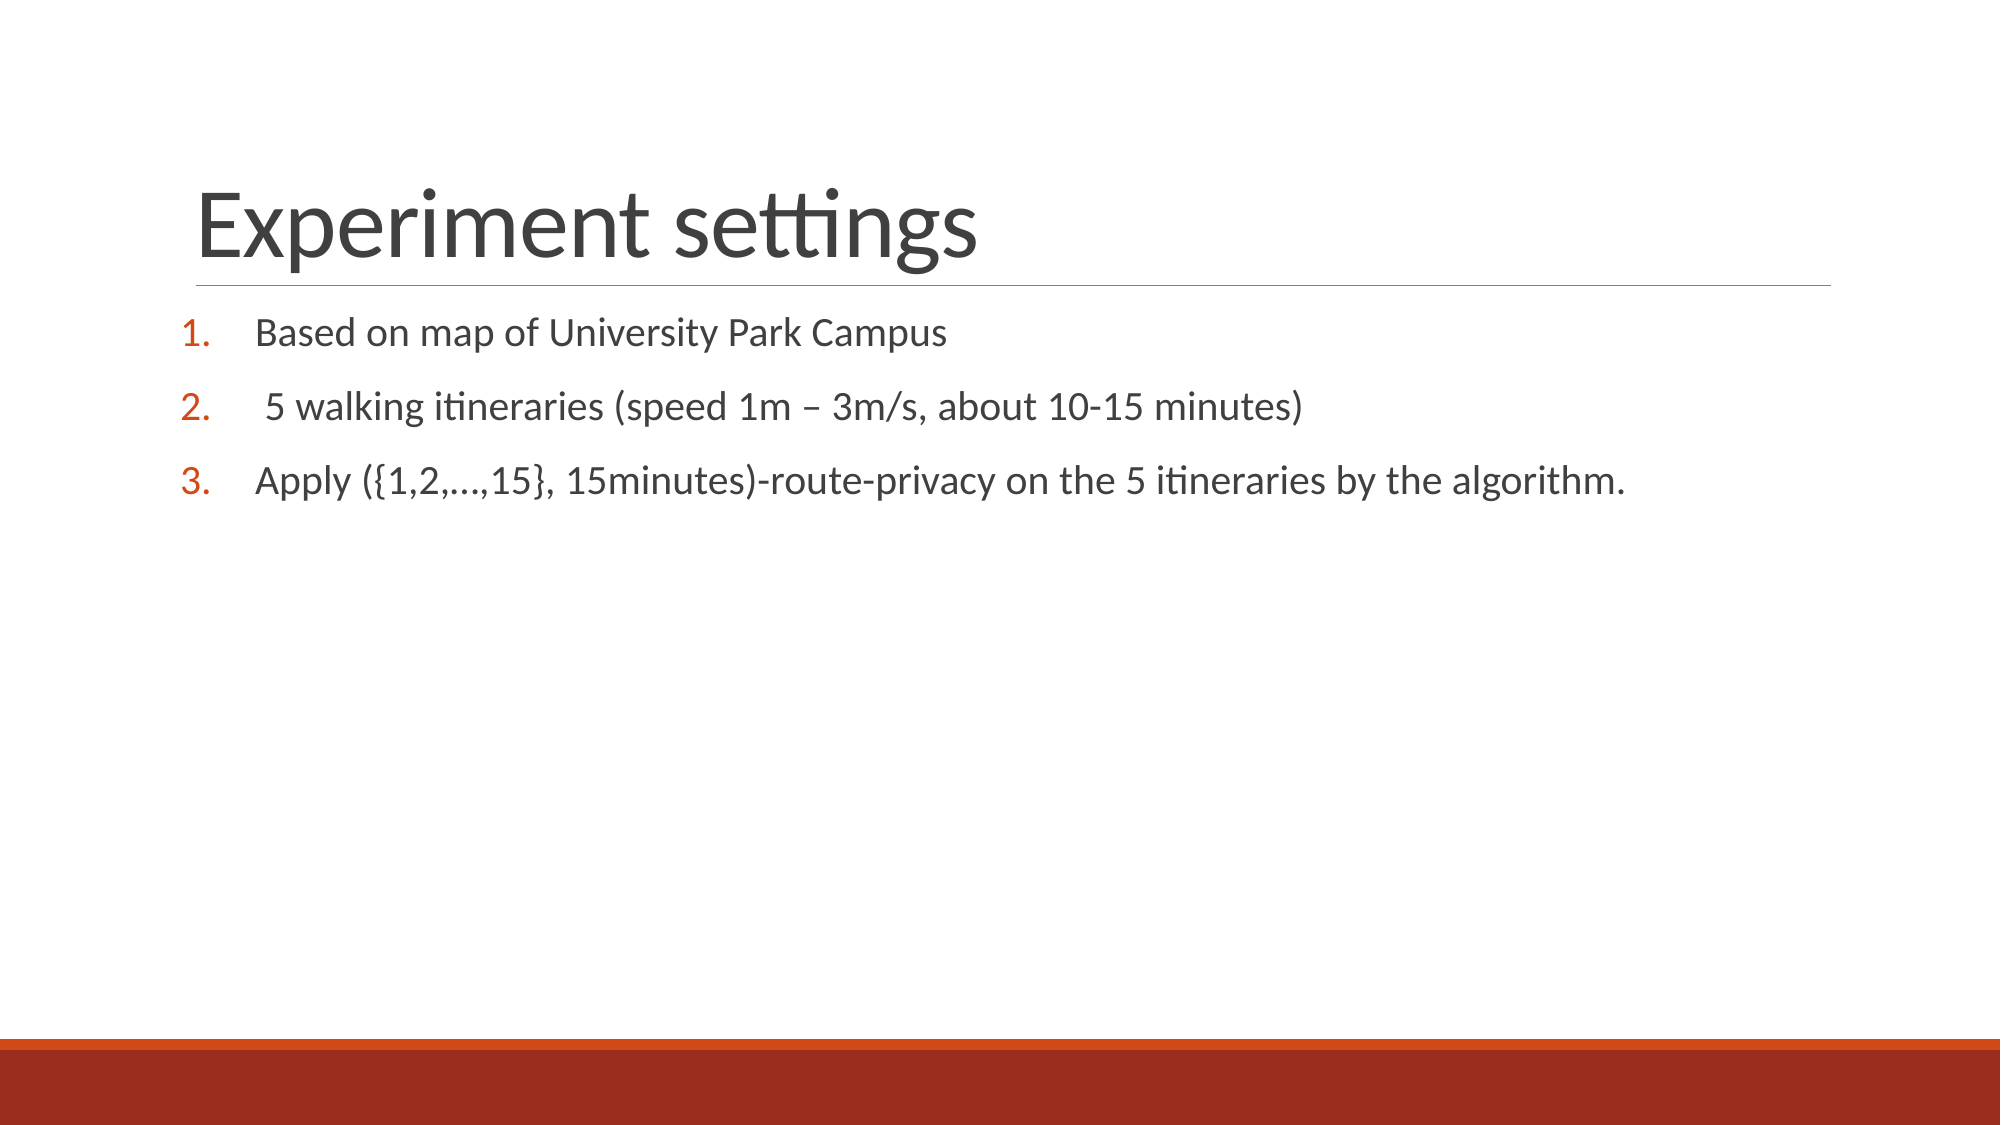

# Experiment settings
Based on map of University Park Campus
 5 walking itineraries (speed 1m – 3m/s, about 10-15 minutes)
Apply ({1,2,…,15}, 15minutes)-route-privacy on the 5 itineraries by the algorithm.